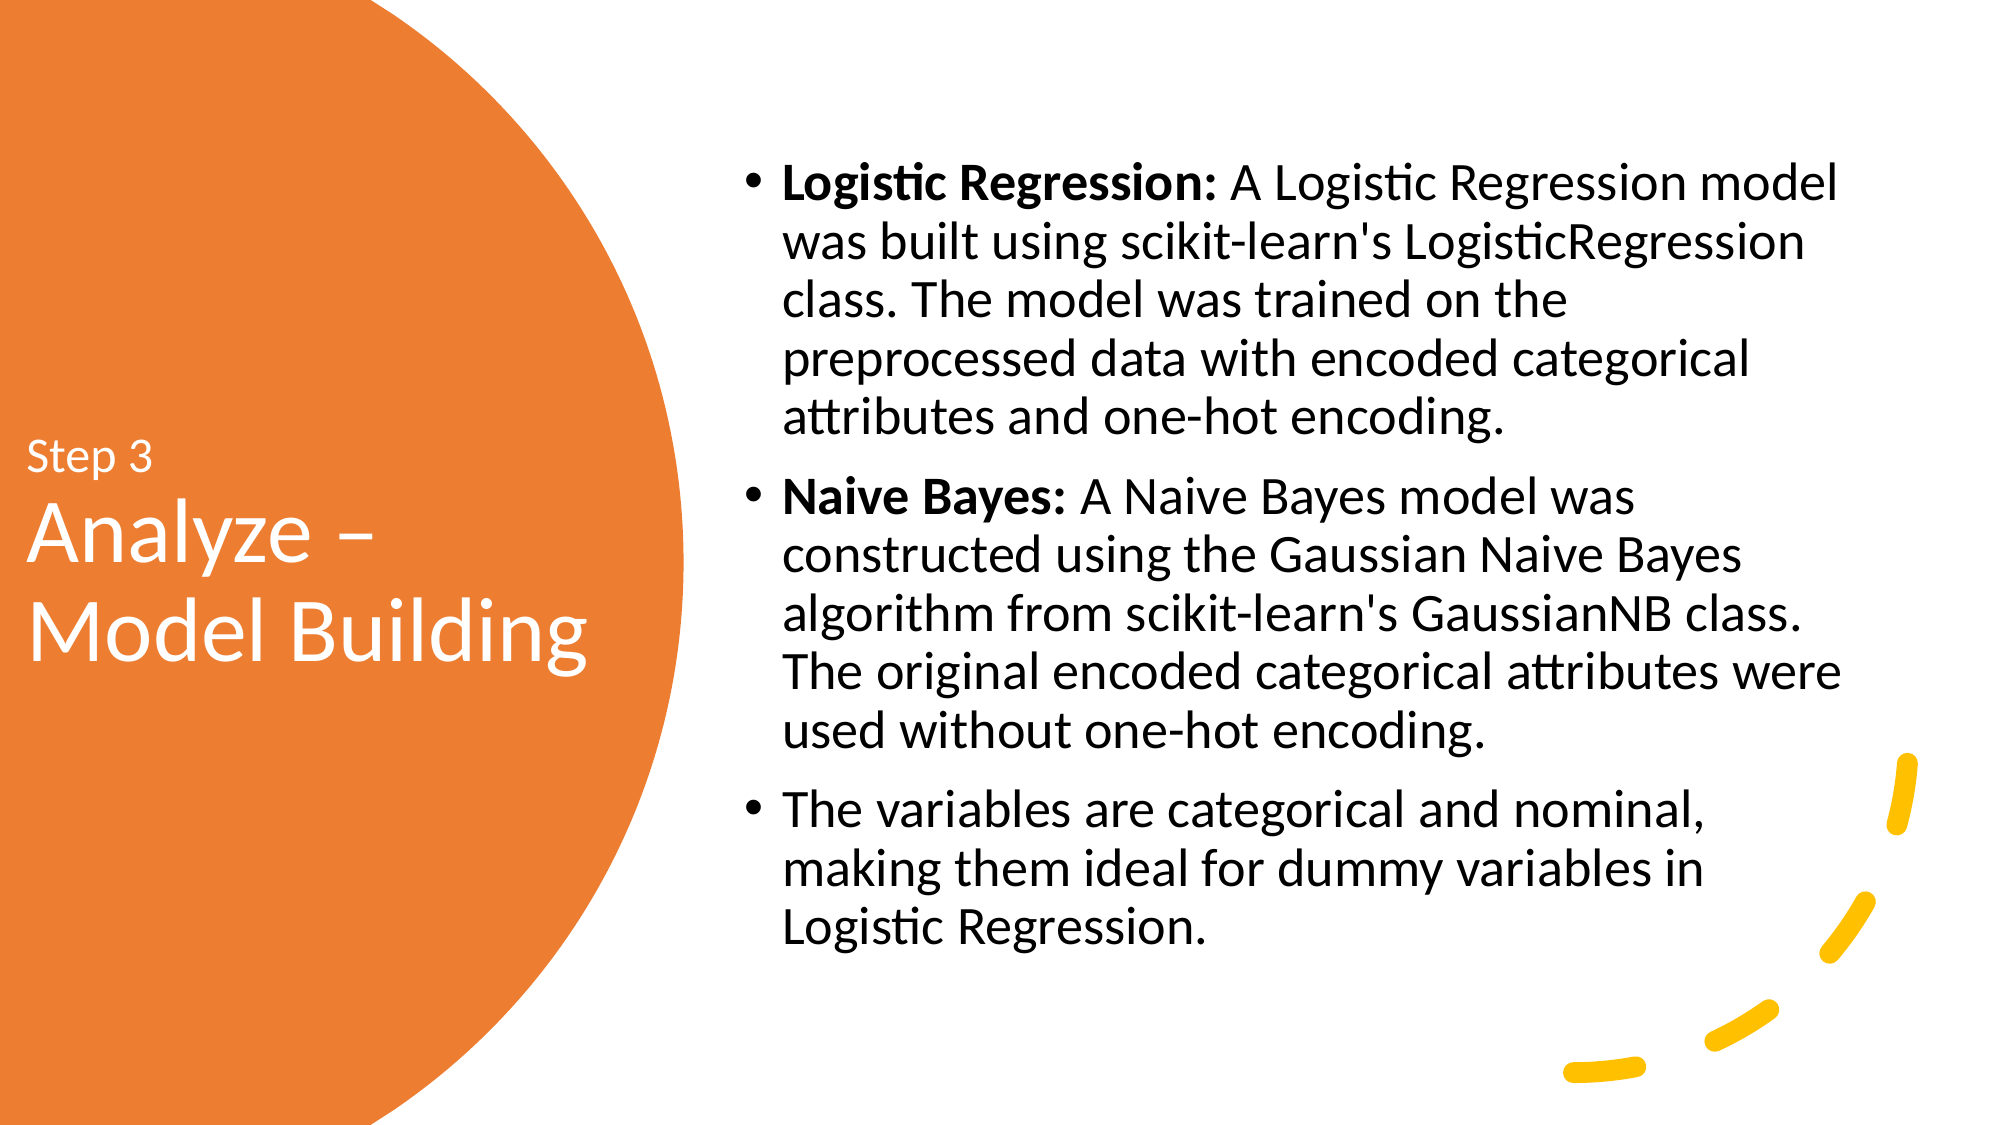

Logistic Regression: A Logistic Regression model was built using scikit-learn's LogisticRegression class. The model was trained on the preprocessed data with encoded categorical attributes and one-hot encoding.
Naive Bayes: A Naive Bayes model was constructed using the Gaussian Naive Bayes algorithm from scikit-learn's GaussianNB class. The original encoded categorical attributes were used without one-hot encoding.
The variables are categorical and nominal, making them ideal for dummy variables in Logistic Regression.
# Step 3 Analyze – Model Building